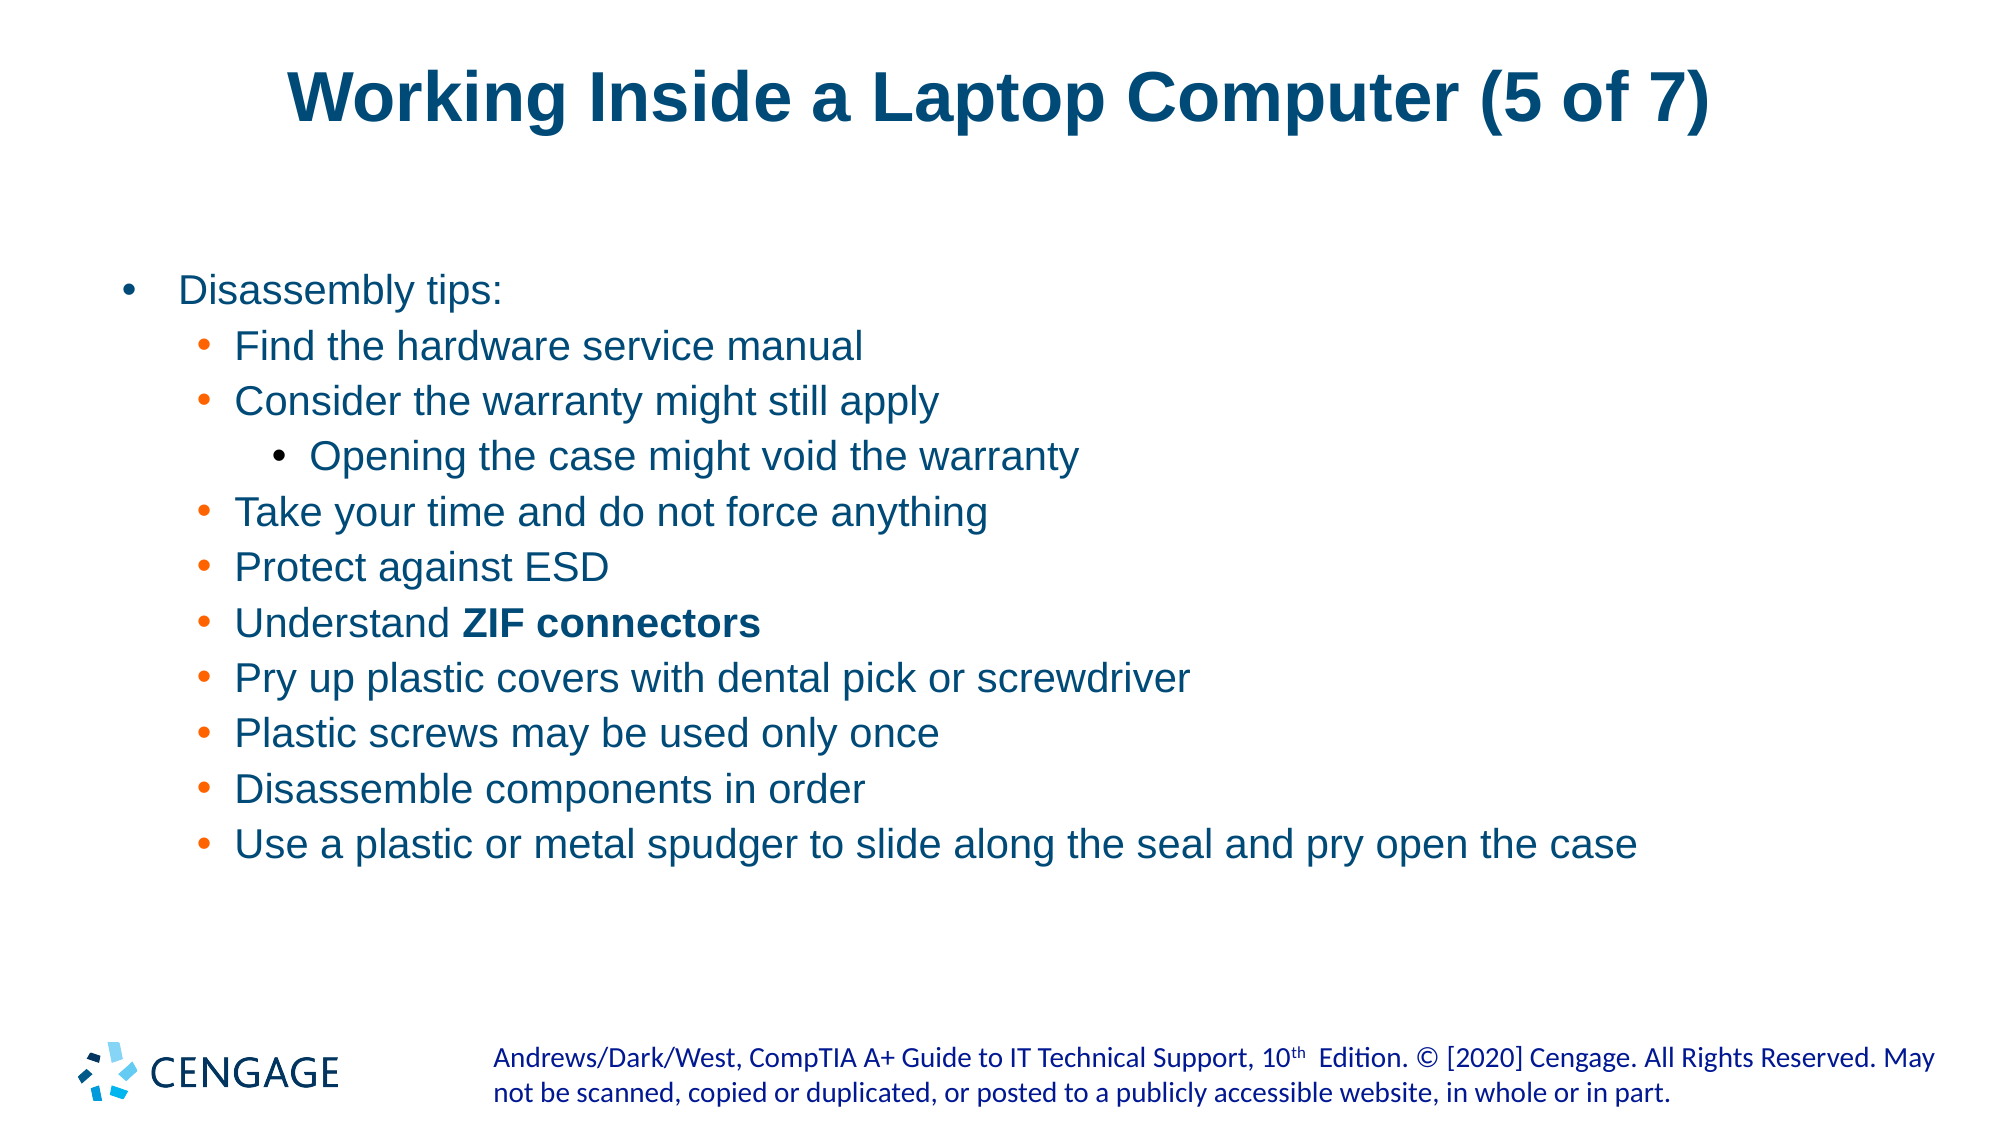

# Working Inside a Laptop Computer (5 of 7)
Disassembly tips:
Find the hardware service manual
Consider the warranty might still apply
Opening the case might void the warranty
Take your time and do not force anything
Protect against ESD
Understand ZIF connectors
Pry up plastic covers with dental pick or screwdriver
Plastic screws may be used only once
Disassemble components in order
Use a plastic or metal spudger to slide along the seal and pry open the case